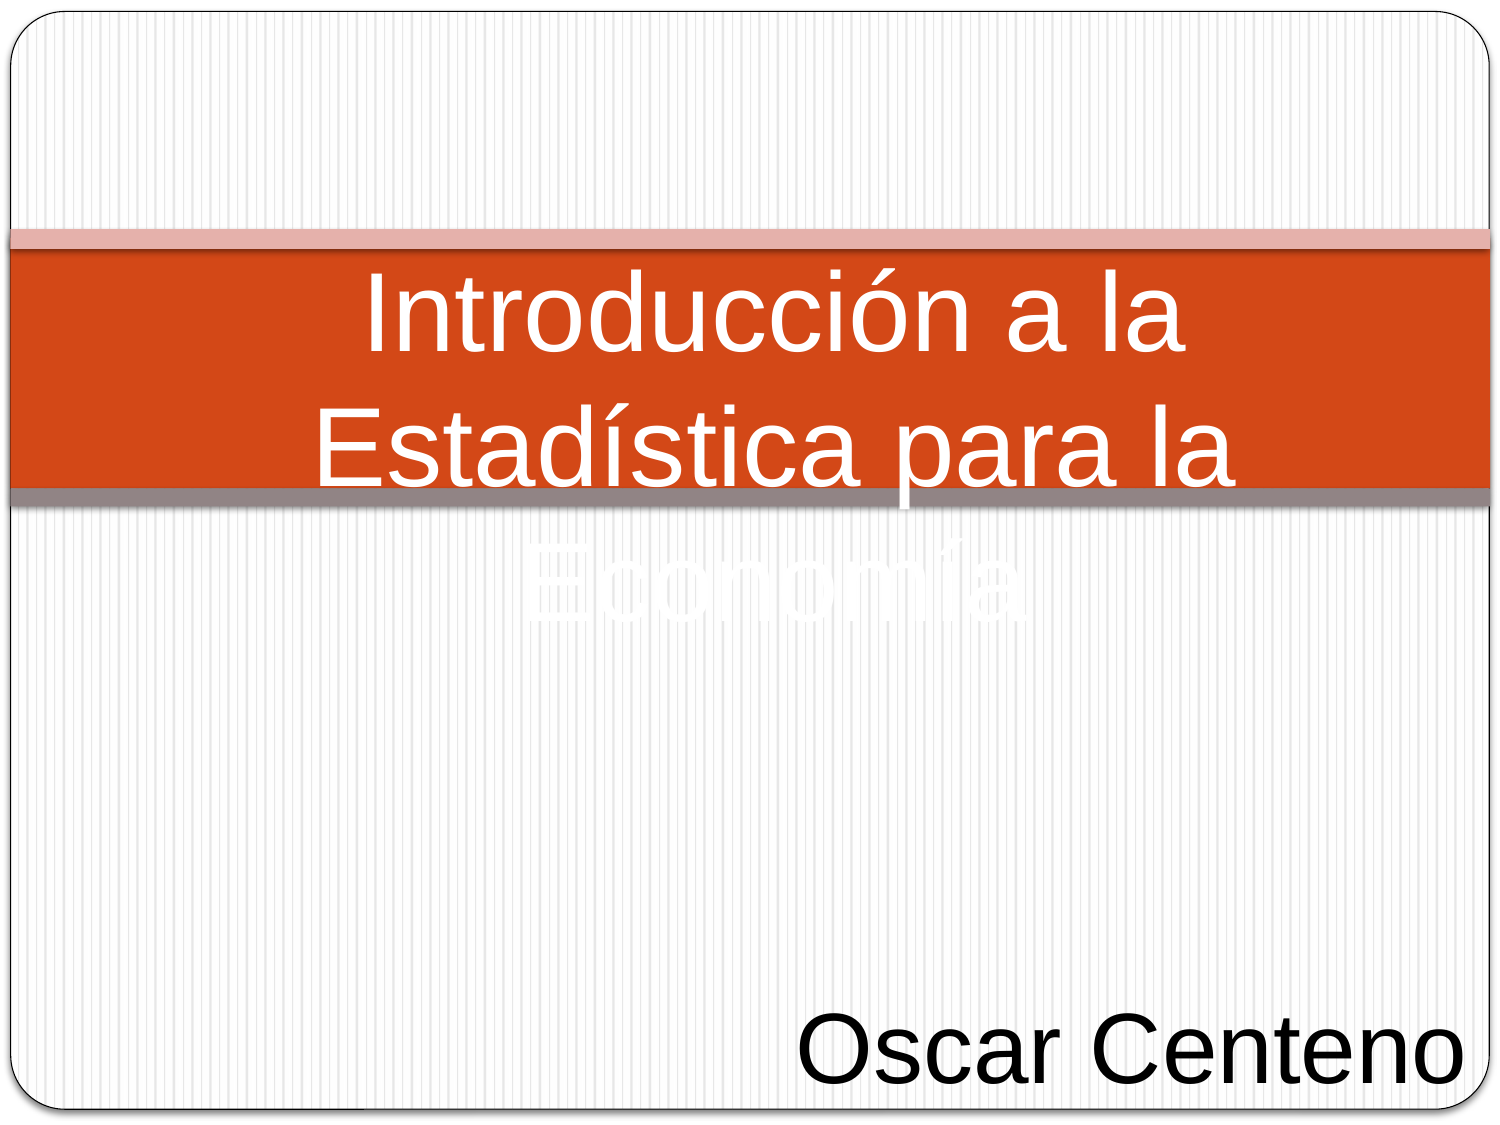

Introducción a la Estadística para la Economía
Oscar Centeno Mora